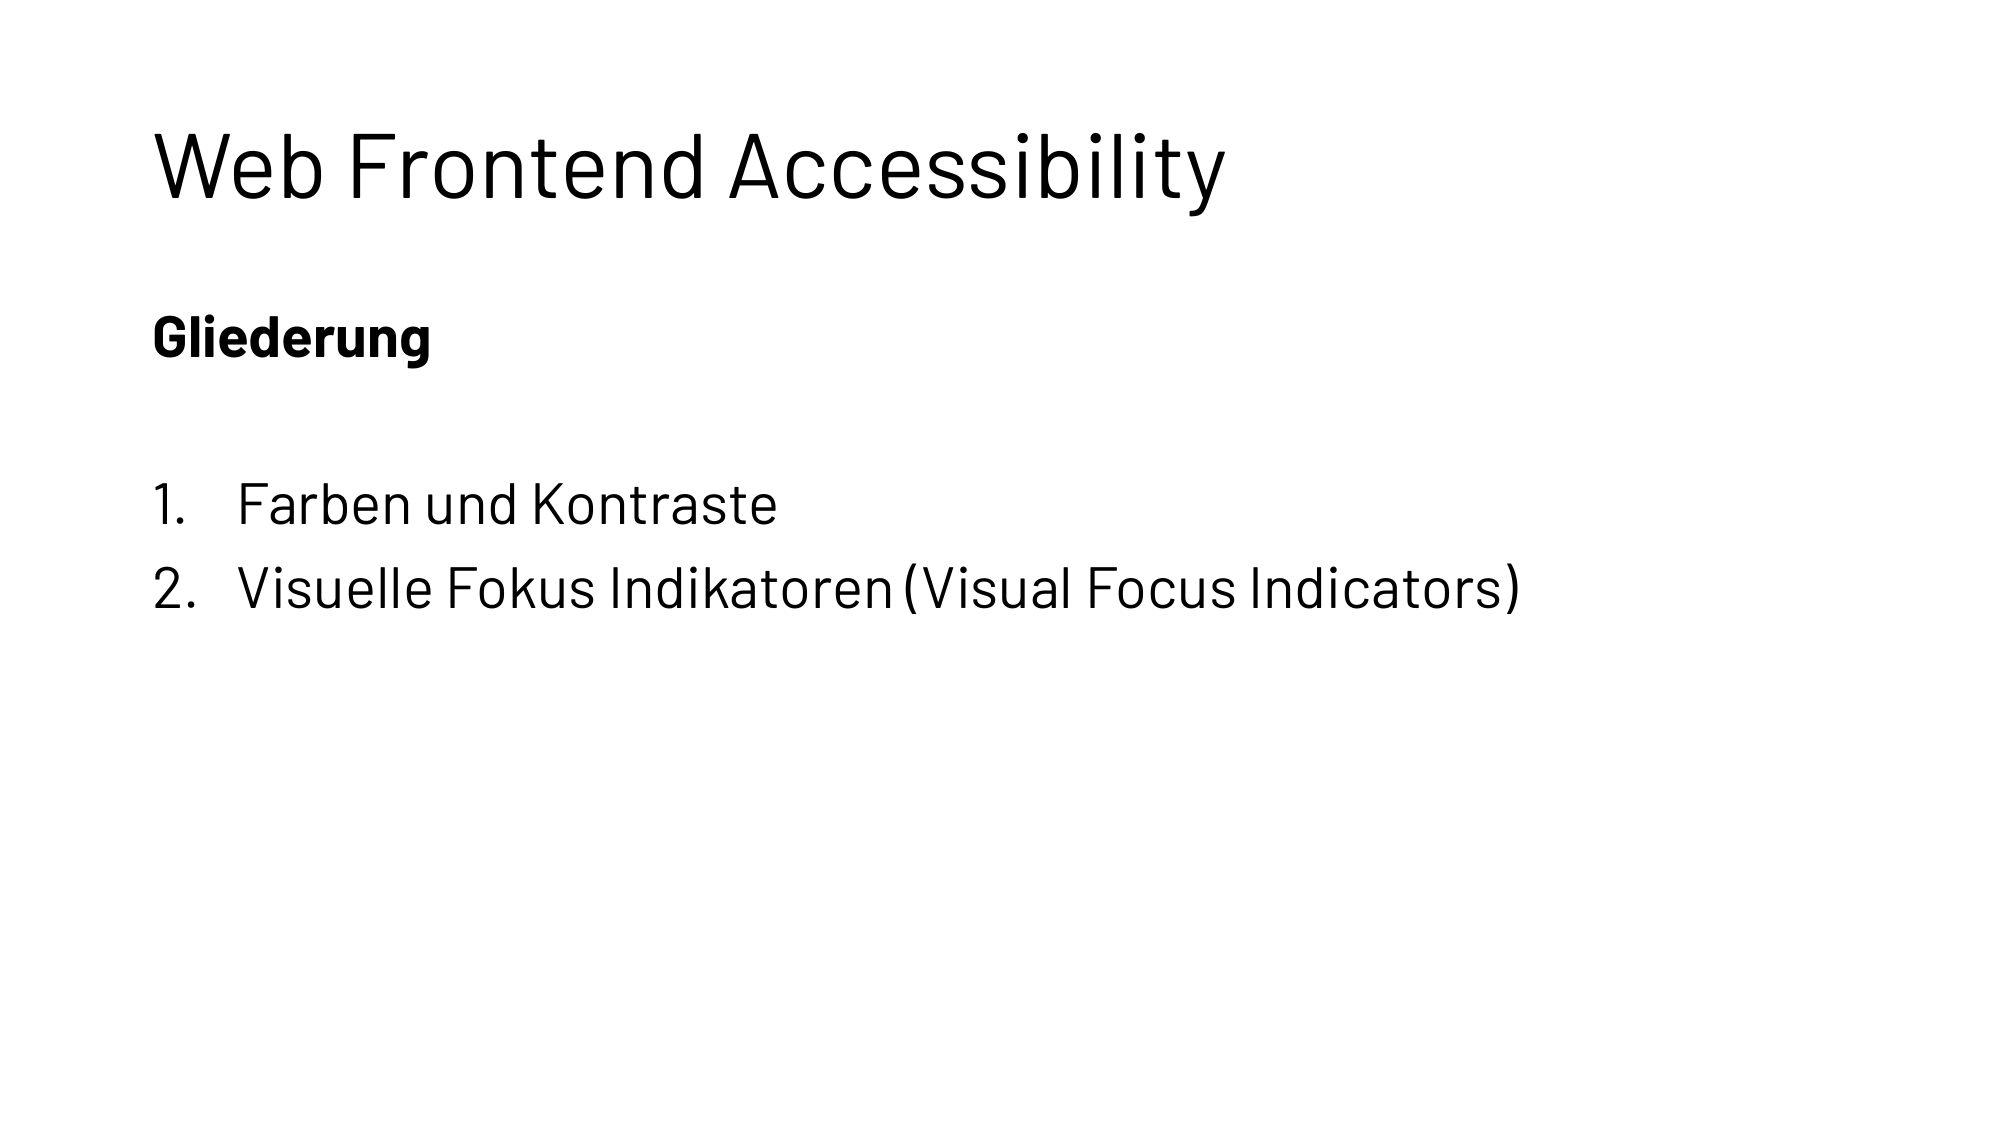

# Web Frontend Accessibility
Gliederung

Farben und Kontraste
Visuelle Fokus Indikatoren (Visual Focus Indicators)